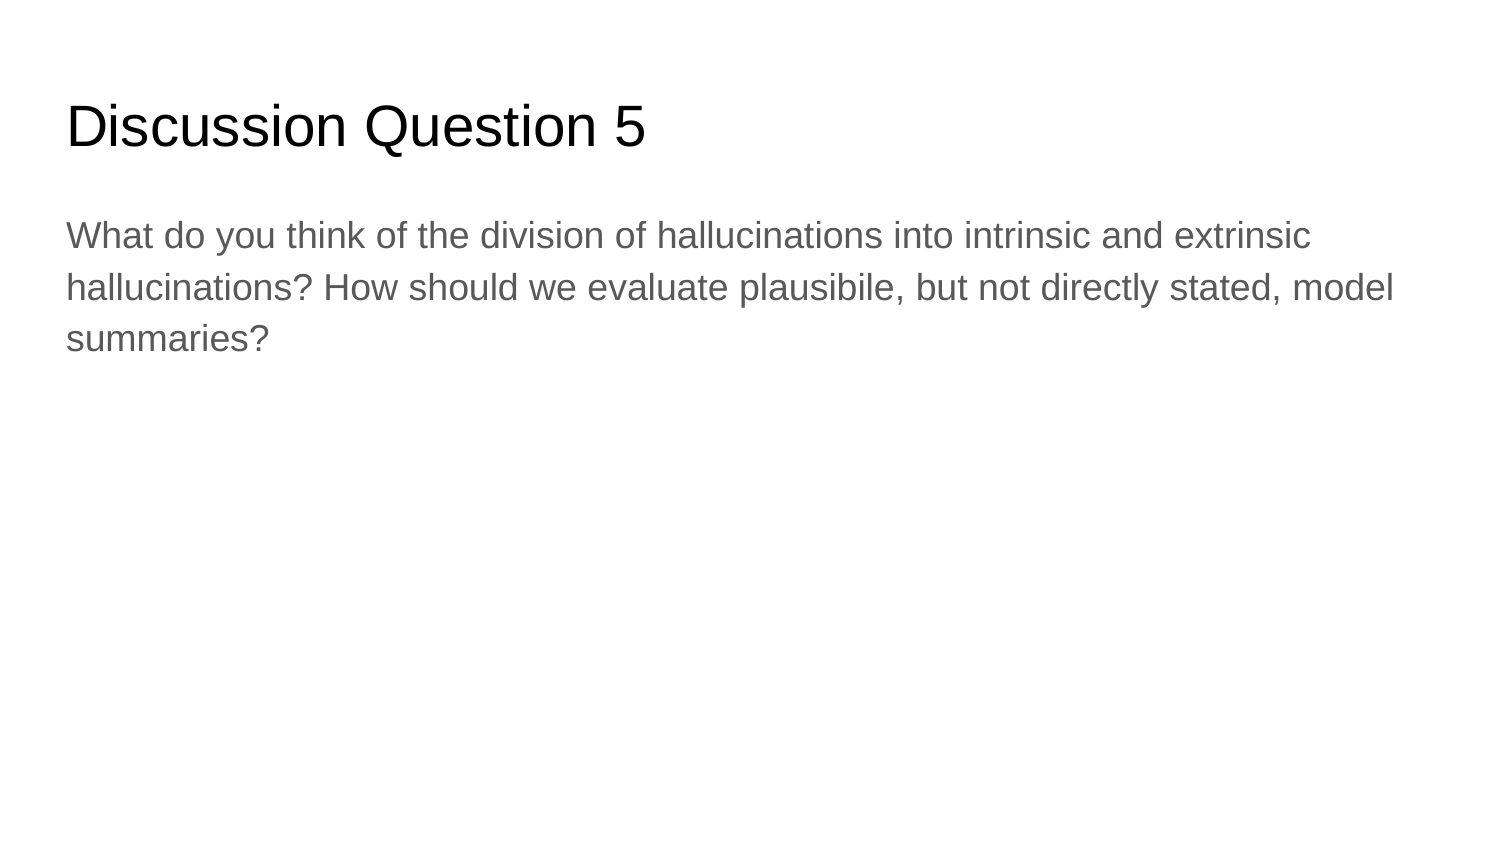

# Discussion Question 5
What do you think of the division of hallucinations into intrinsic and extrinsic hallucinations? How should we evaluate plausibile, but not directly stated, model summaries?